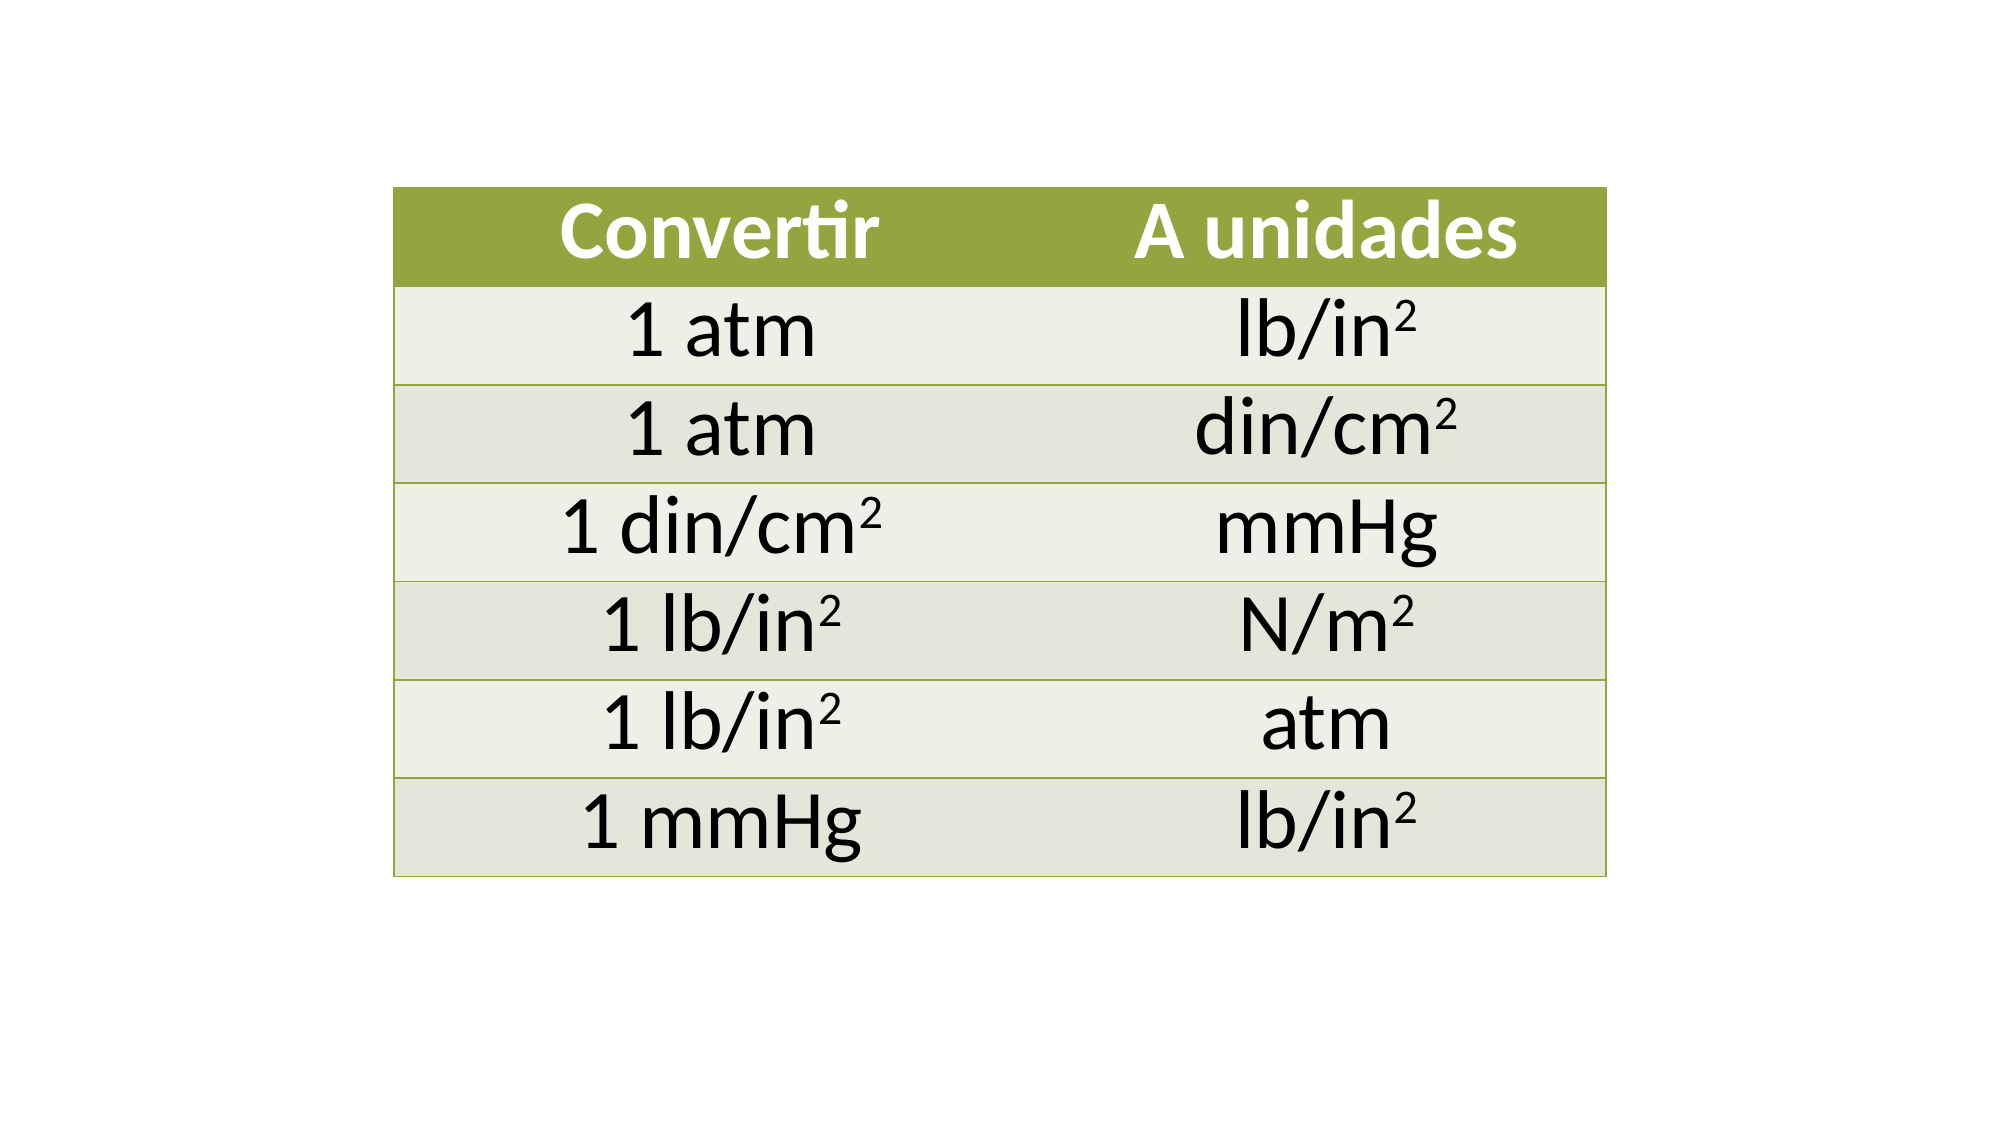

# Unidades de presión
| Convertir | A unidades |
| --- | --- |
| 1 atm | lb/in2 |
| 1 atm | din/cm2 |
| 1 din/cm2 | mmHg |
| 1 lb/in2 | N/m2 |
| 1 lb/in2 | atm |
| 1 mmHg | lb/in2 |